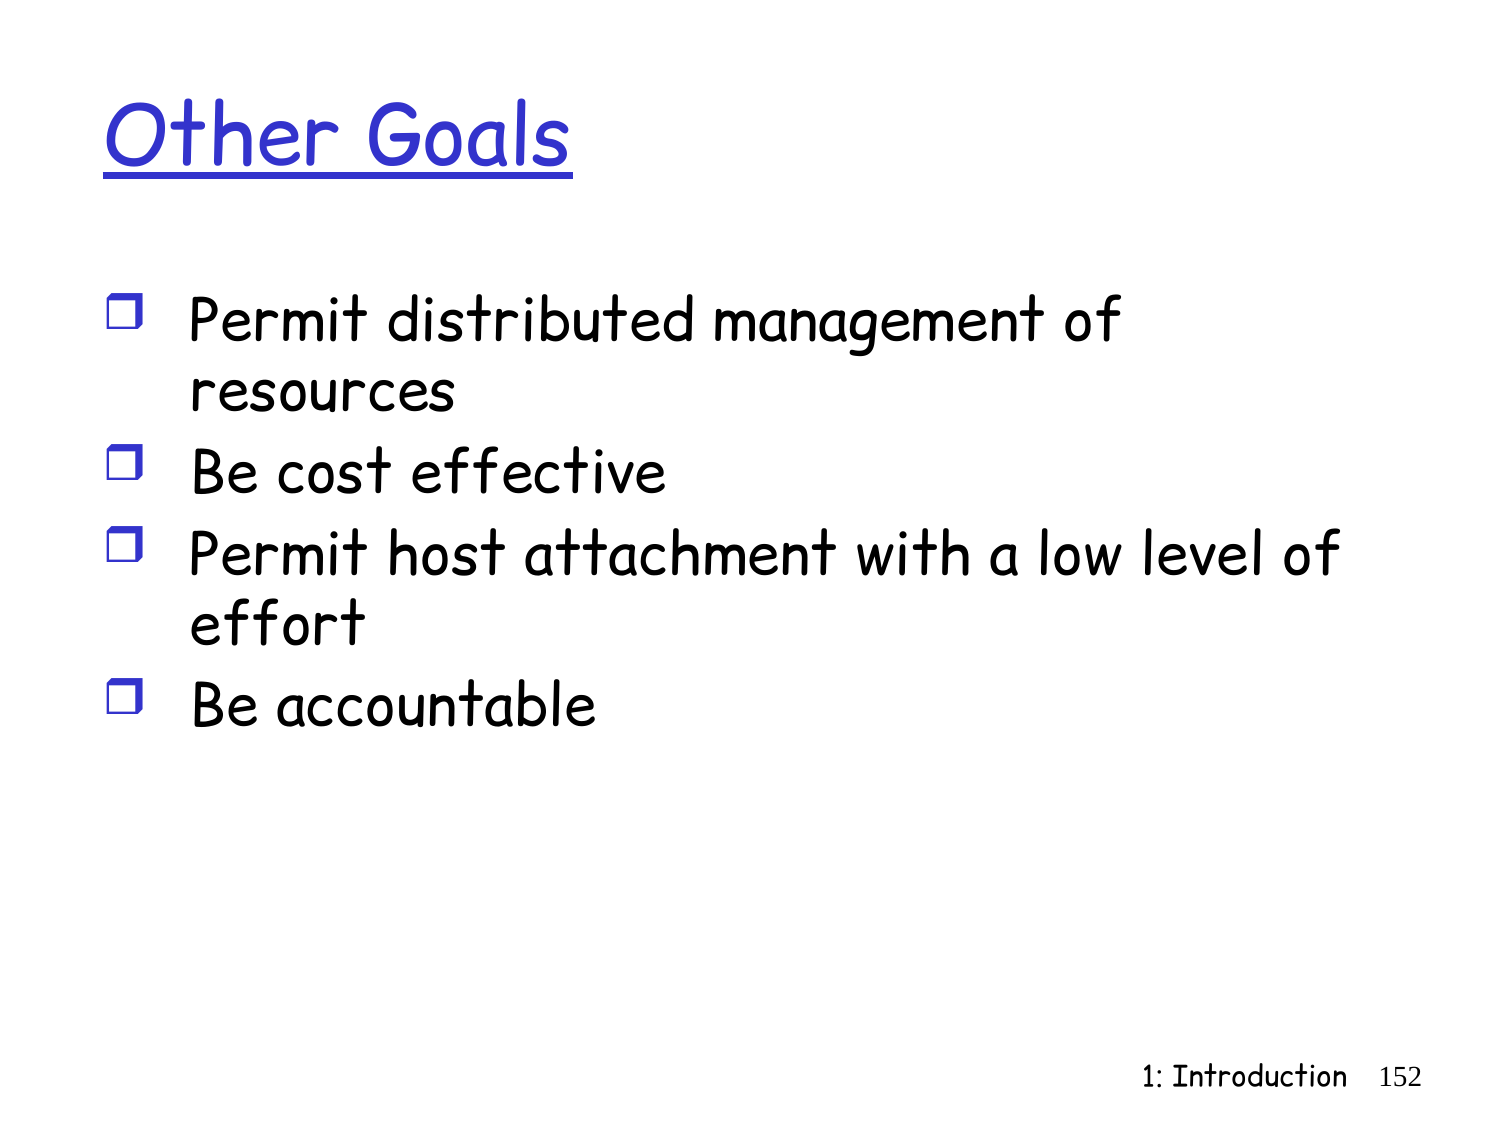

# Other Goals
Permit distributed management of resources
Be cost effective
Permit host attachment with a low level of effort
Be accountable
1: Introduction
152